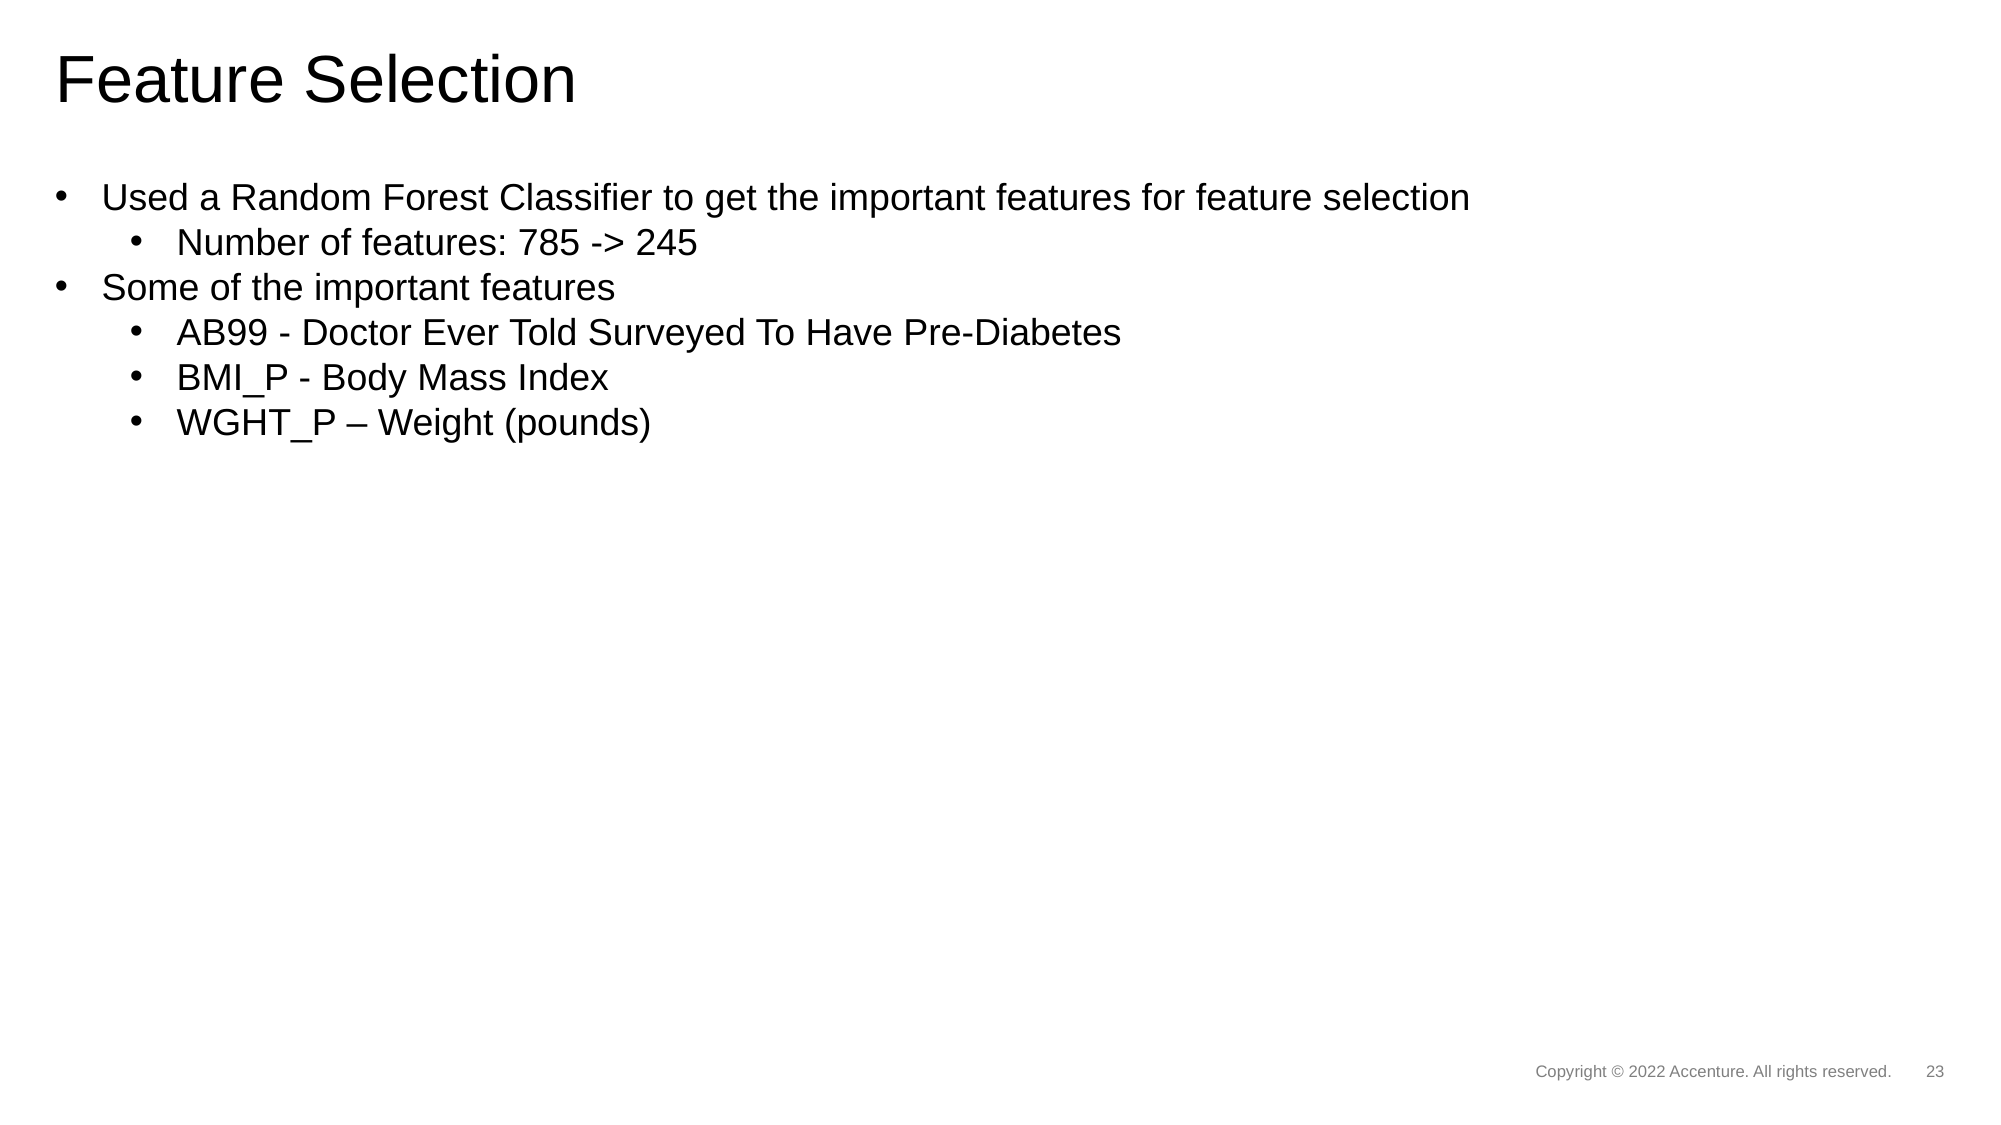

# Feature Selection
Used a Random Forest Classifier to get the important features for feature selection
Number of features: 785 -> 245
Some of the important features
AB99 - Doctor Ever Told Surveyed To Have Pre-Diabetes
BMI_P - Body Mass Index
WGHT_P – Weight (pounds)
Copyright © 2022 Accenture. All rights reserved.
23